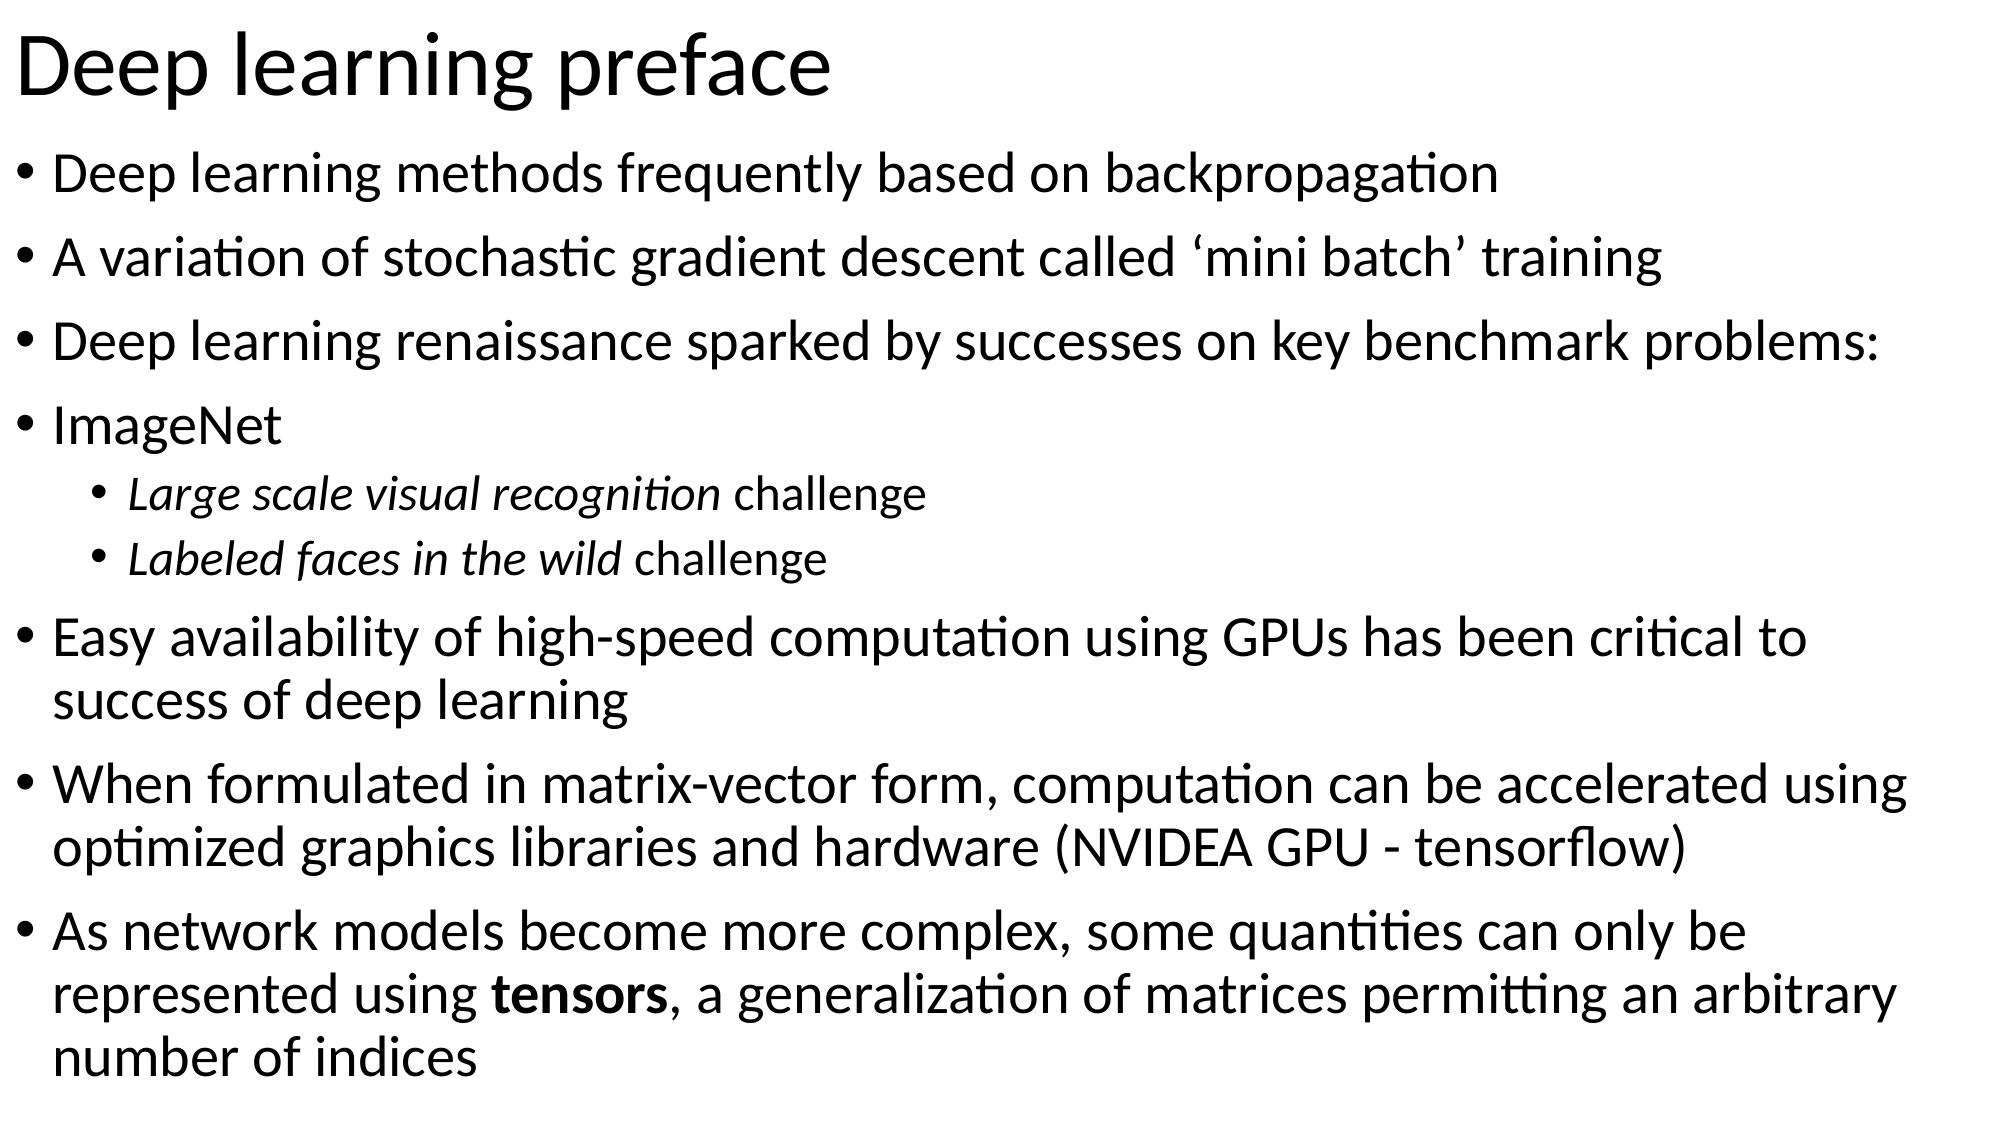

# Deep learning preface
Deep learning methods frequently based on backpropagation
A variation of stochastic gradient descent called ‘mini batch’ training
Deep learning renaissance sparked by successes on key benchmark problems:
ImageNet
Large scale visual recognition challenge
Labeled faces in the wild challenge
Easy availability of high-speed computation using GPUs has been critical to success of deep learning
When formulated in matrix-vector form, computation can be accelerated using optimized graphics libraries and hardware (NVIDEA GPU - tensorflow)
As network models become more complex, some quantities can only be represented using tensors, a generalization of matrices permitting an arbitrary number of indices